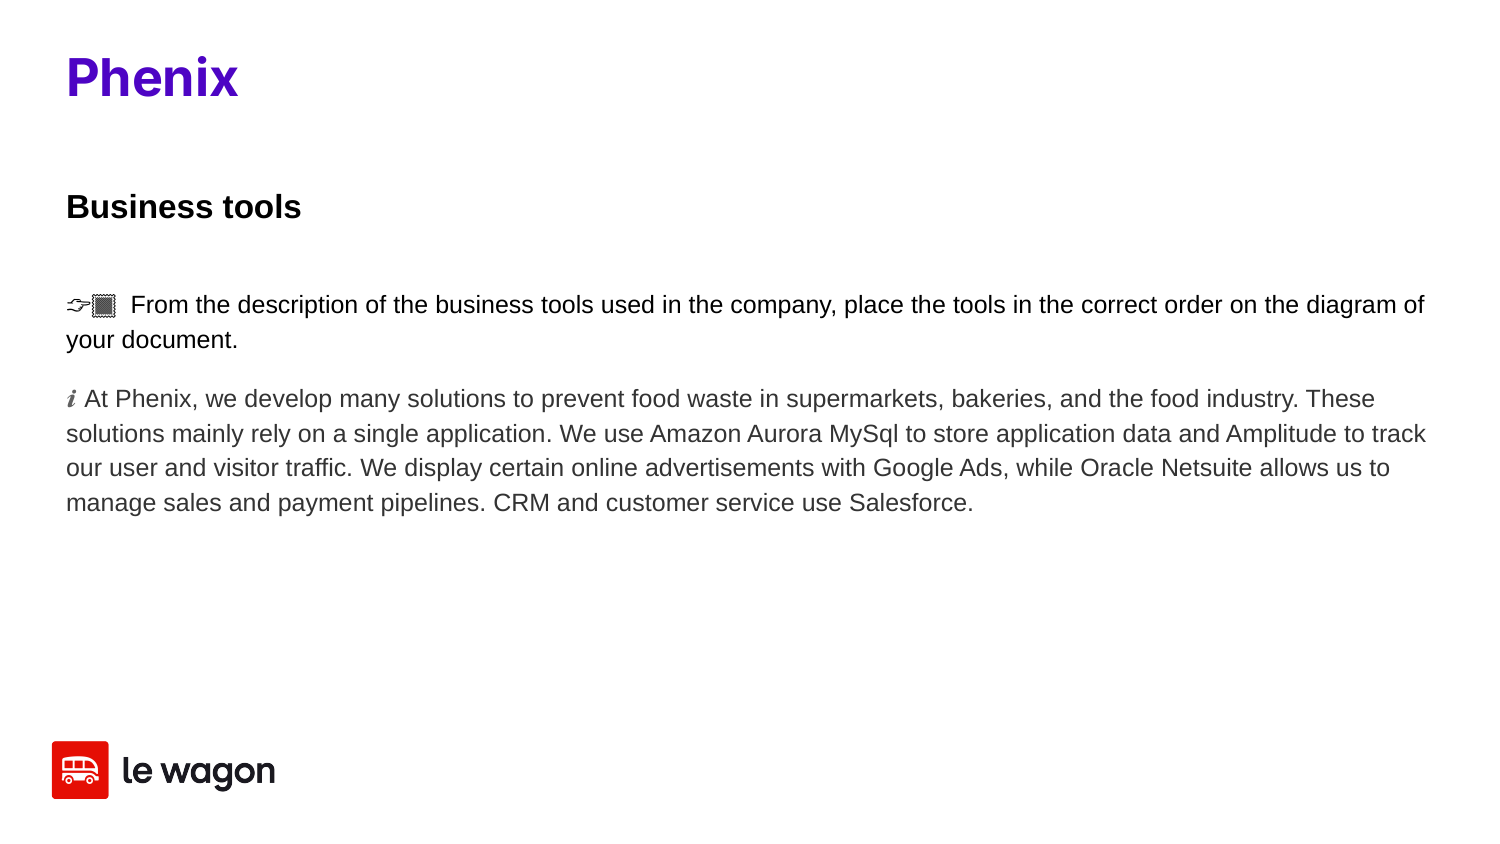

# Phenix
Business tools
👉🏽  From the description of the business tools used in the company, place the tools in the correct order on the diagram of your document.
ℹ️ At Phenix, we develop many solutions to prevent food waste in supermarkets, bakeries, and the food industry. These solutions mainly rely on a single application. We use Amazon Aurora MySql to store application data and Amplitude to track our user and visitor traffic. We display certain online advertisements with Google Ads, while Oracle Netsuite allows us to manage sales and payment pipelines. CRM and customer service use Salesforce.